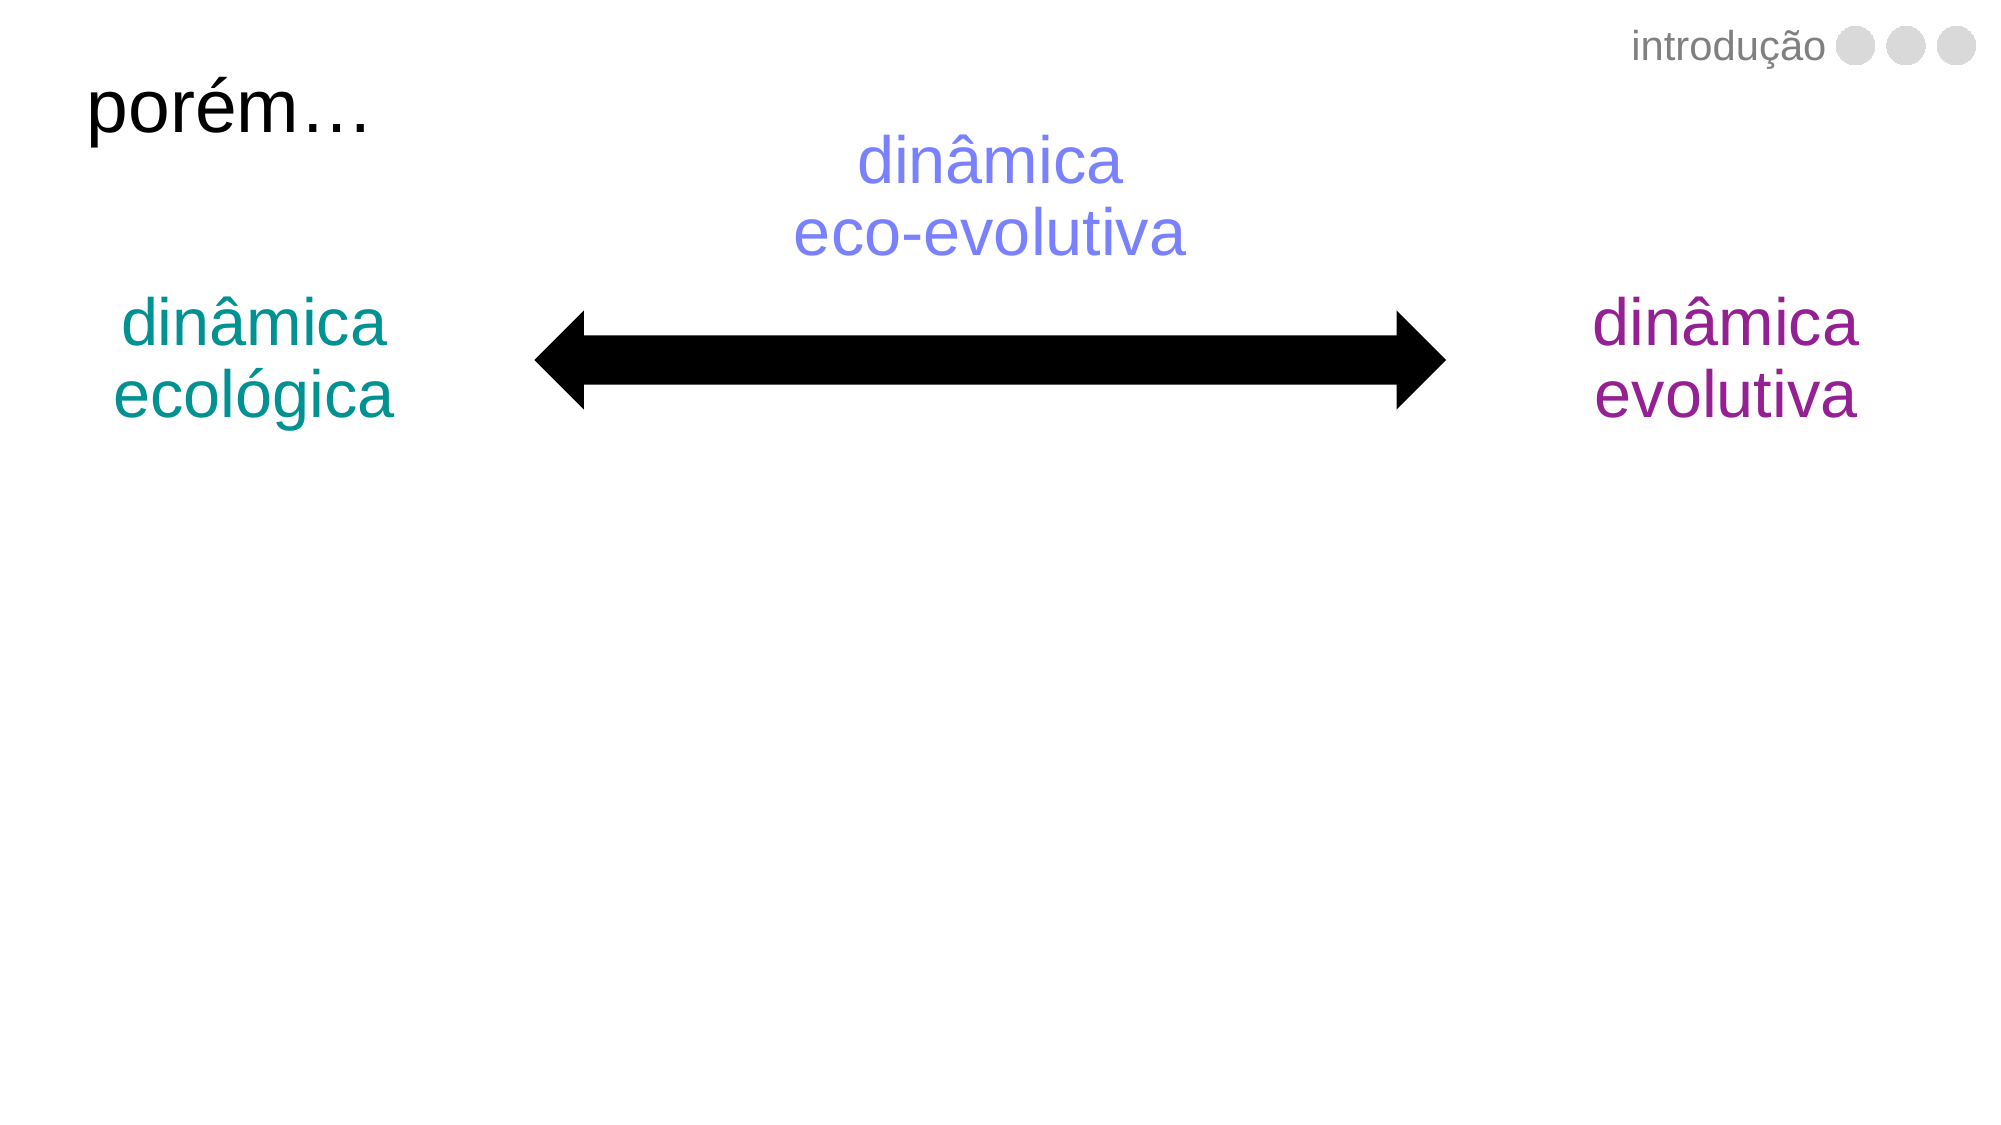

porém…
introdução

dinâmica
eco-evolutiva
dinâmica evolutiva
dinâmica ecológica